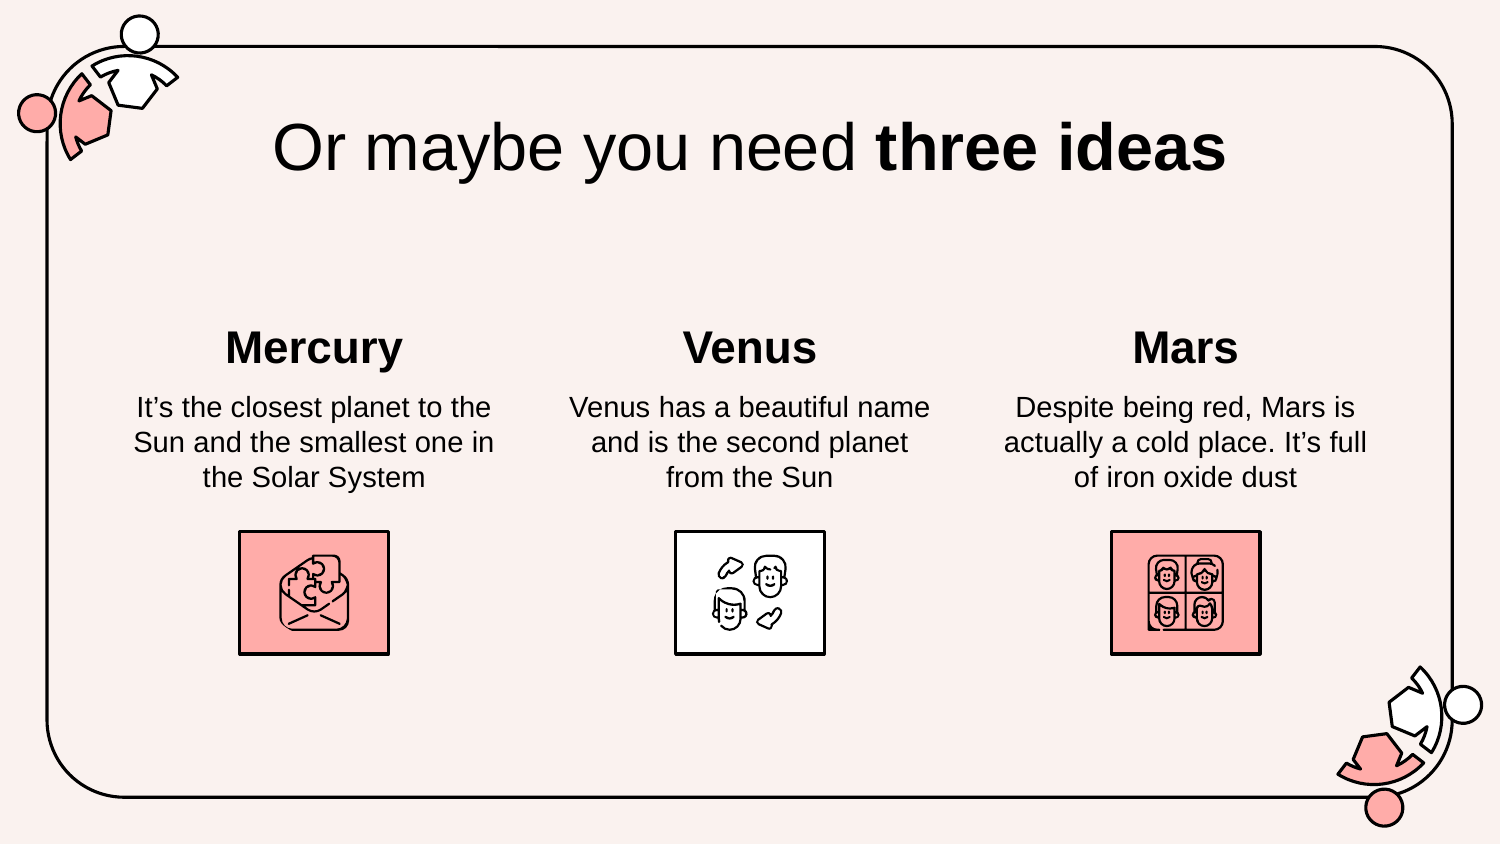

# Or maybe you need three ideas
Mercury
Venus
Mars
It’s the closest planet to the Sun and the smallest one in the Solar System
Venus has a beautiful name and is the second planet from the Sun
Despite being red, Mars is actually a cold place. It’s full of iron oxide dust